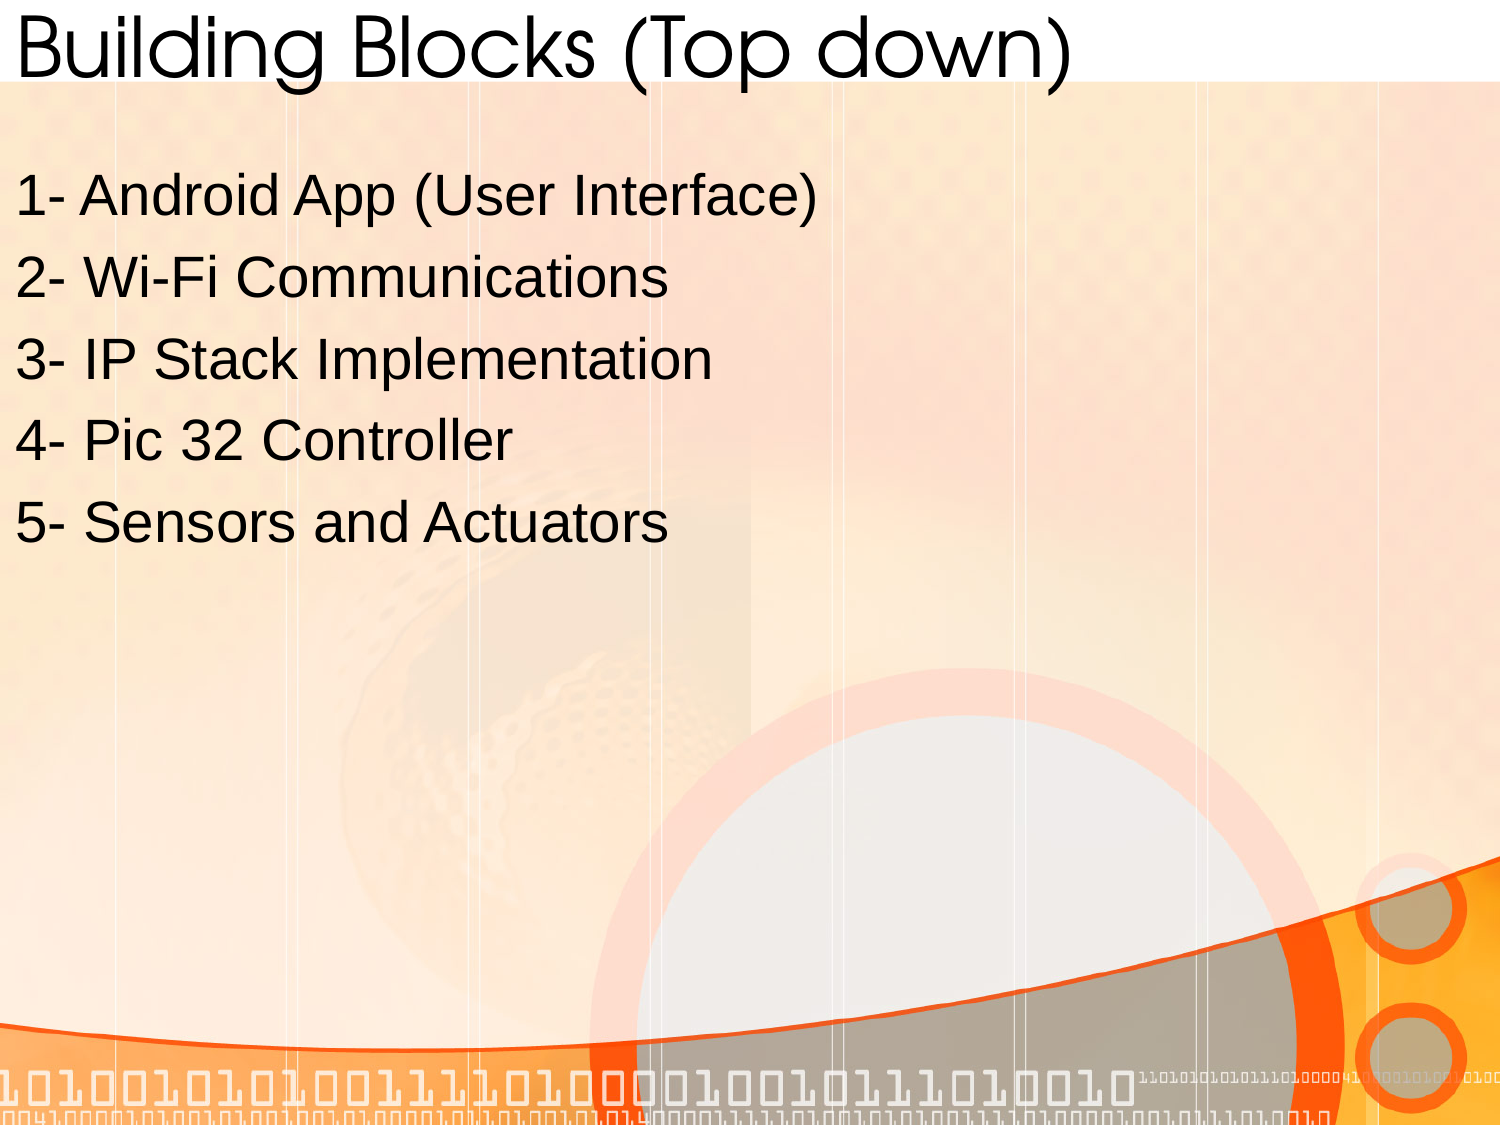

# Building Blocks (Top down)
1- Android App (User Interface)
2- Wi-Fi Communications
3- IP Stack Implementation
4- Pic 32 Controller
5- Sensors and Actuators